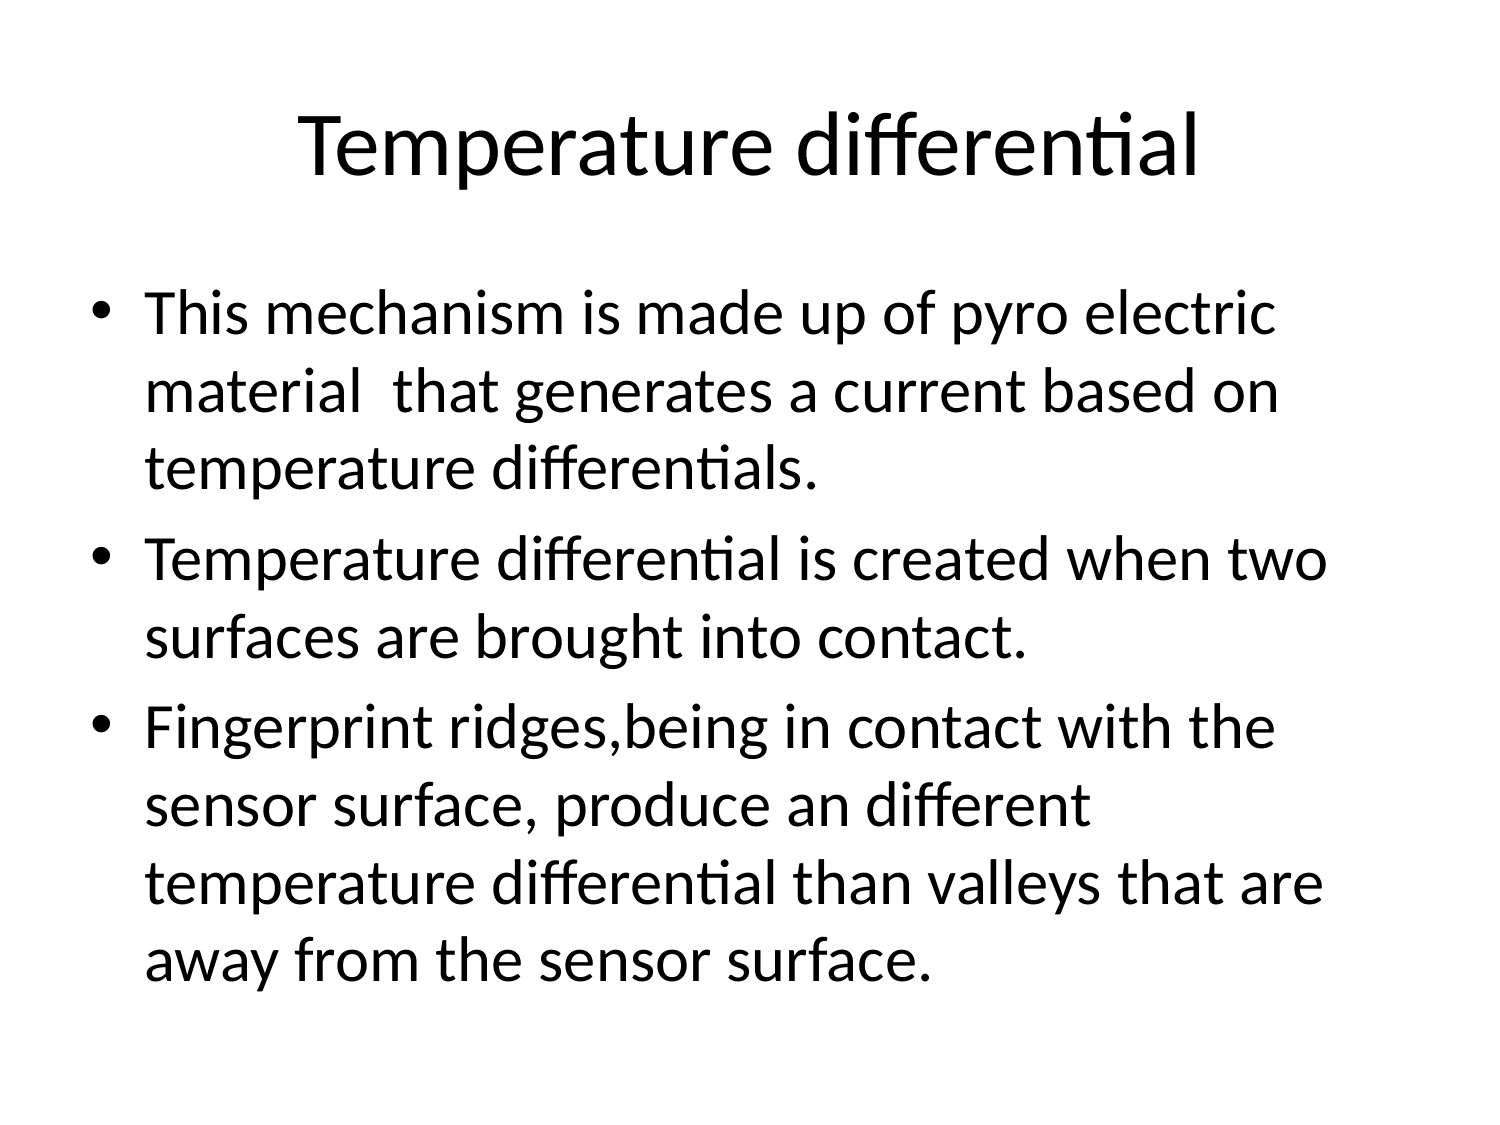

# Temperature differential
This mechanism is made up of pyro electric material  that generates a current based on temperature differentials.
Temperature differential is created when two surfaces are brought into contact.
Fingerprint ridges,being in contact with the sensor surface, produce an different temperature differential than valleys that are away from the sensor surface.